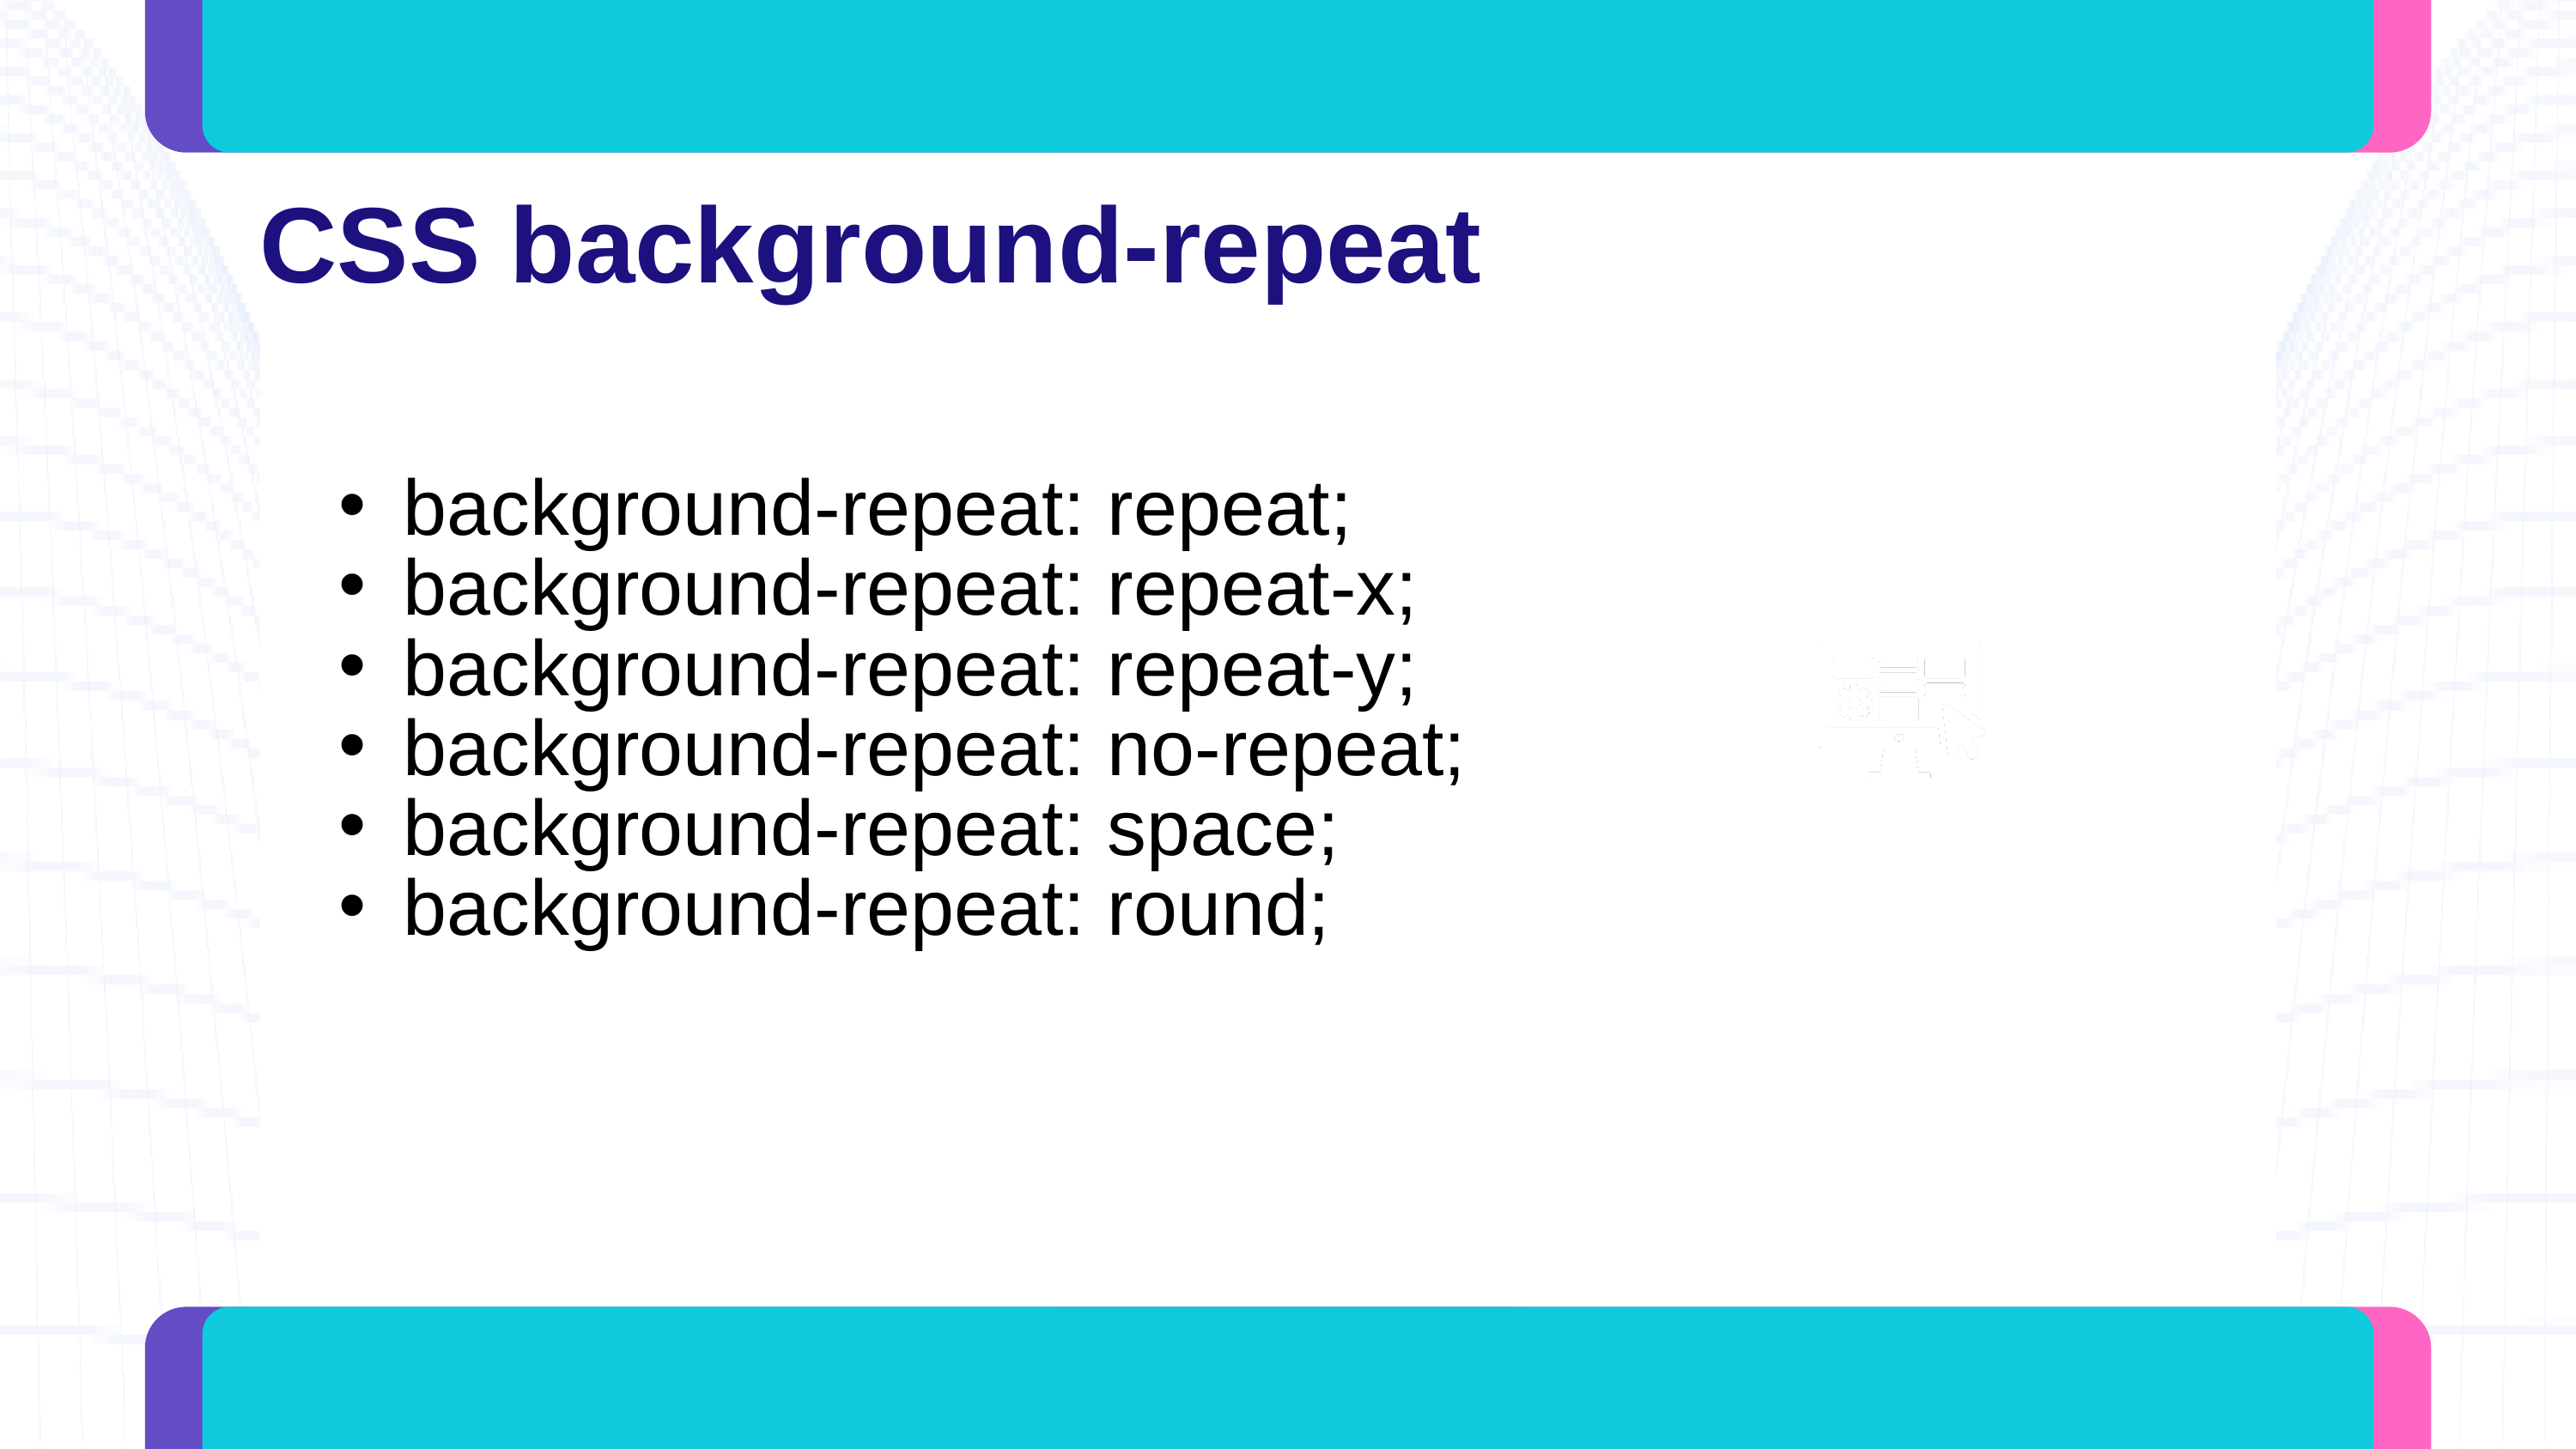

CSS background-repeat

background-repeat: repeat;
background-repeat: repeat-x;
background-repeat: repeat-y;
background-repeat: no-repeat;
background-repeat: space;
background-repeat: round;